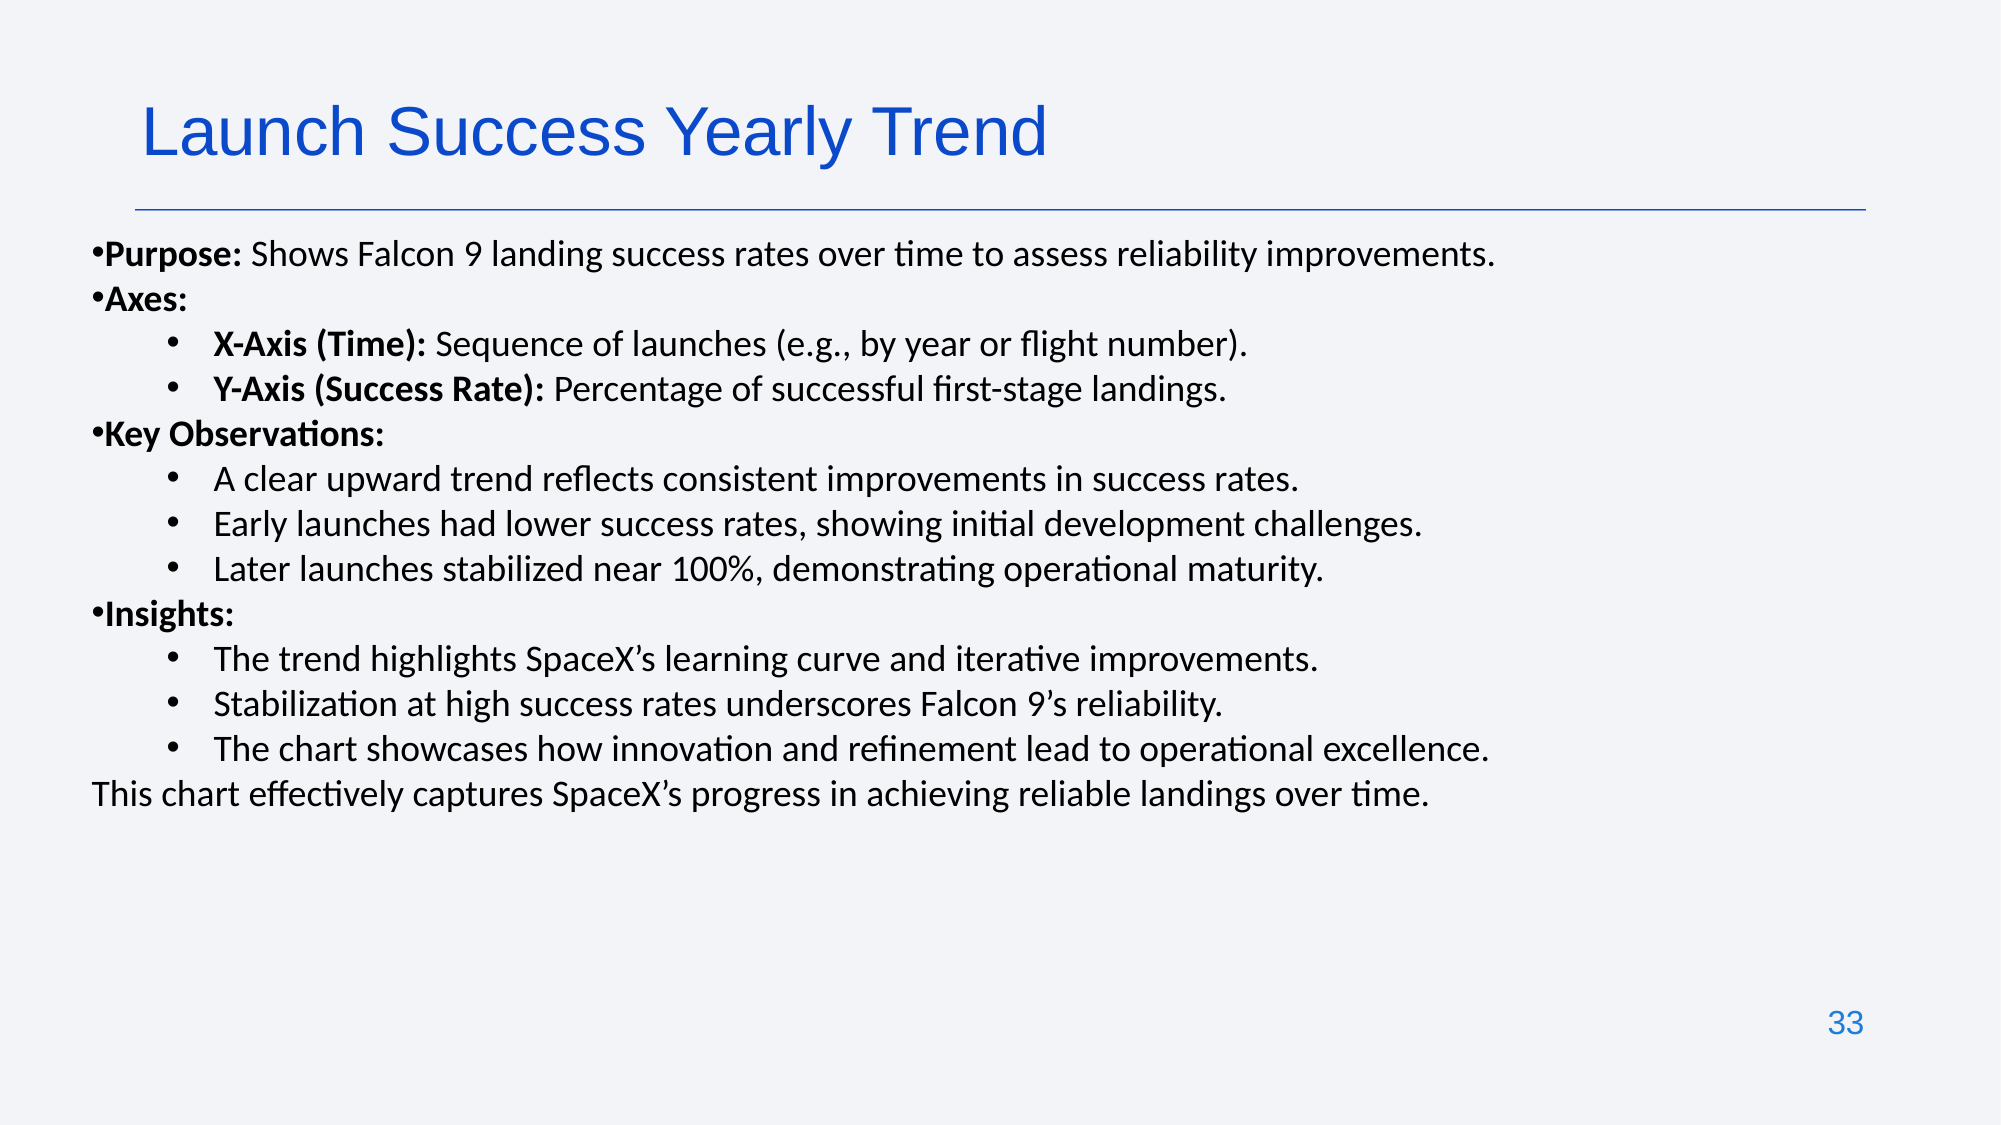

Launch Success Yearly Trend
Purpose: Shows Falcon 9 landing success rates over time to assess reliability improvements.
Axes:
X-Axis (Time): Sequence of launches (e.g., by year or flight number).
Y-Axis (Success Rate): Percentage of successful first-stage landings.
Key Observations:
A clear upward trend reflects consistent improvements in success rates.
Early launches had lower success rates, showing initial development challenges.
Later launches stabilized near 100%, demonstrating operational maturity.
Insights:
The trend highlights SpaceX’s learning curve and iterative improvements.
Stabilization at high success rates underscores Falcon 9’s reliability.
The chart showcases how innovation and refinement lead to operational excellence.
This chart effectively captures SpaceX’s progress in achieving reliable landings over time.
33